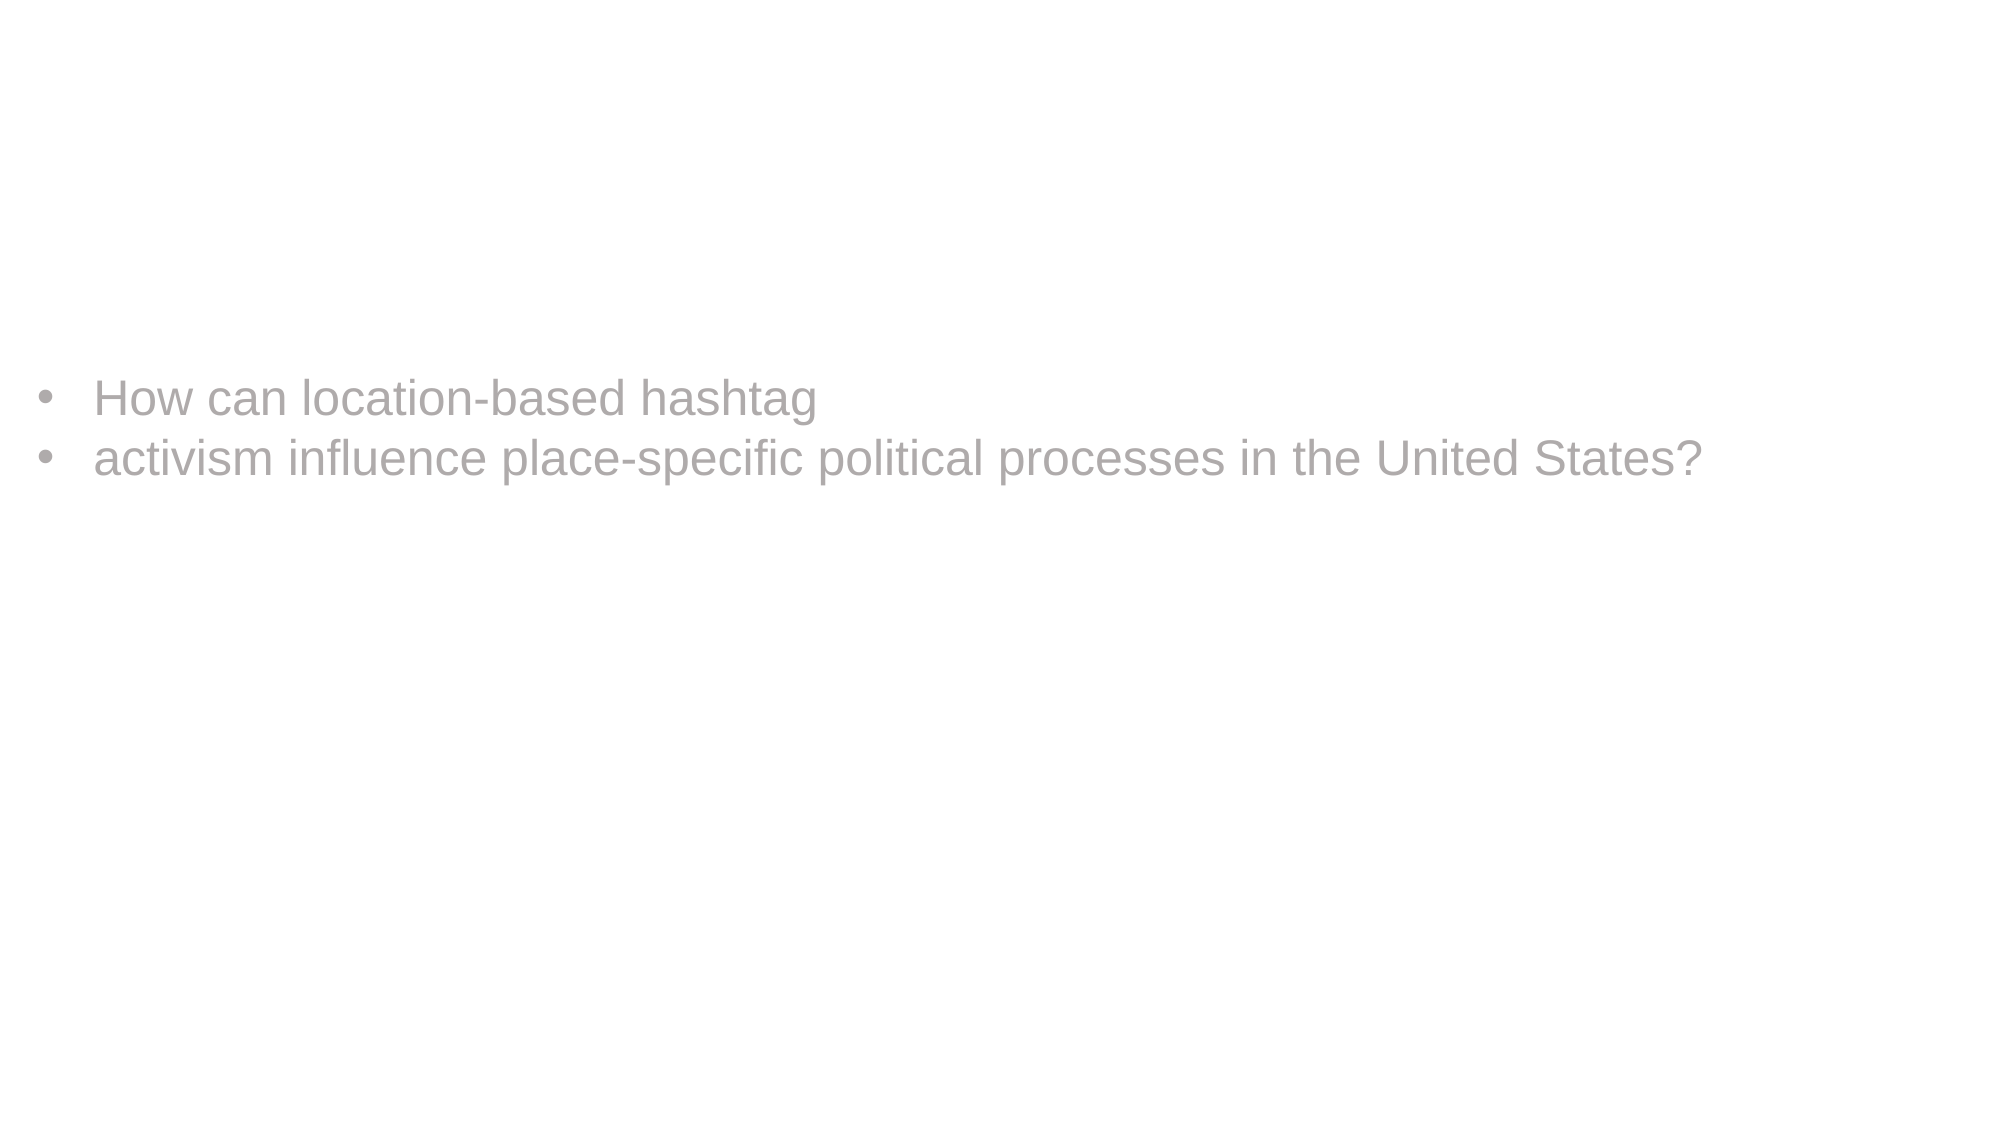

How can location-based hashtag
activism influence place-specific political processes in the United States?